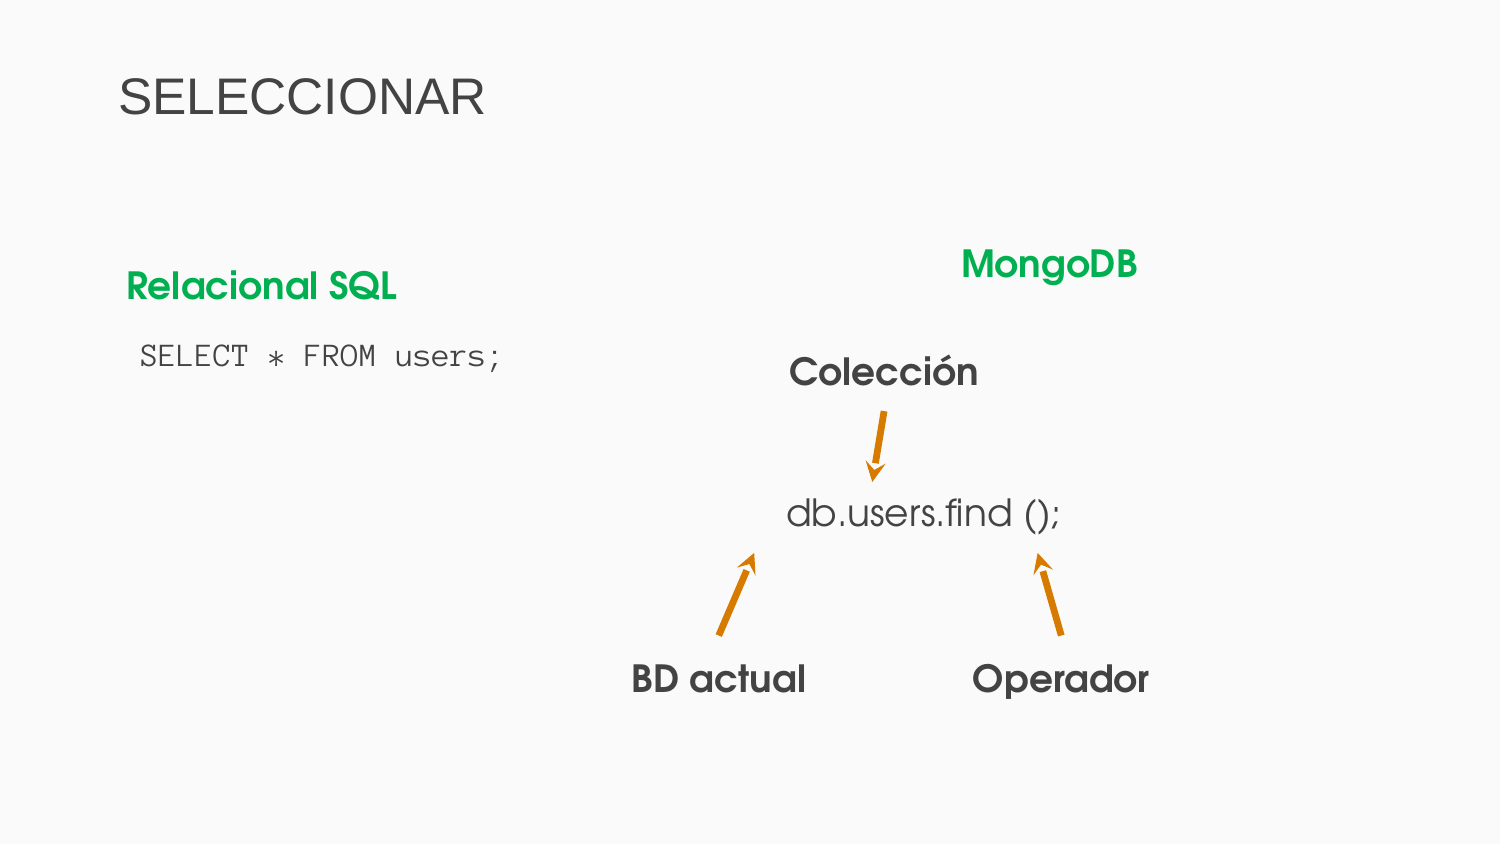

# SELECCIONAR
MongoDB
Relacional SQL
SELECT * FROM users;
Colección
db.users.find ();
BD actual
Operador